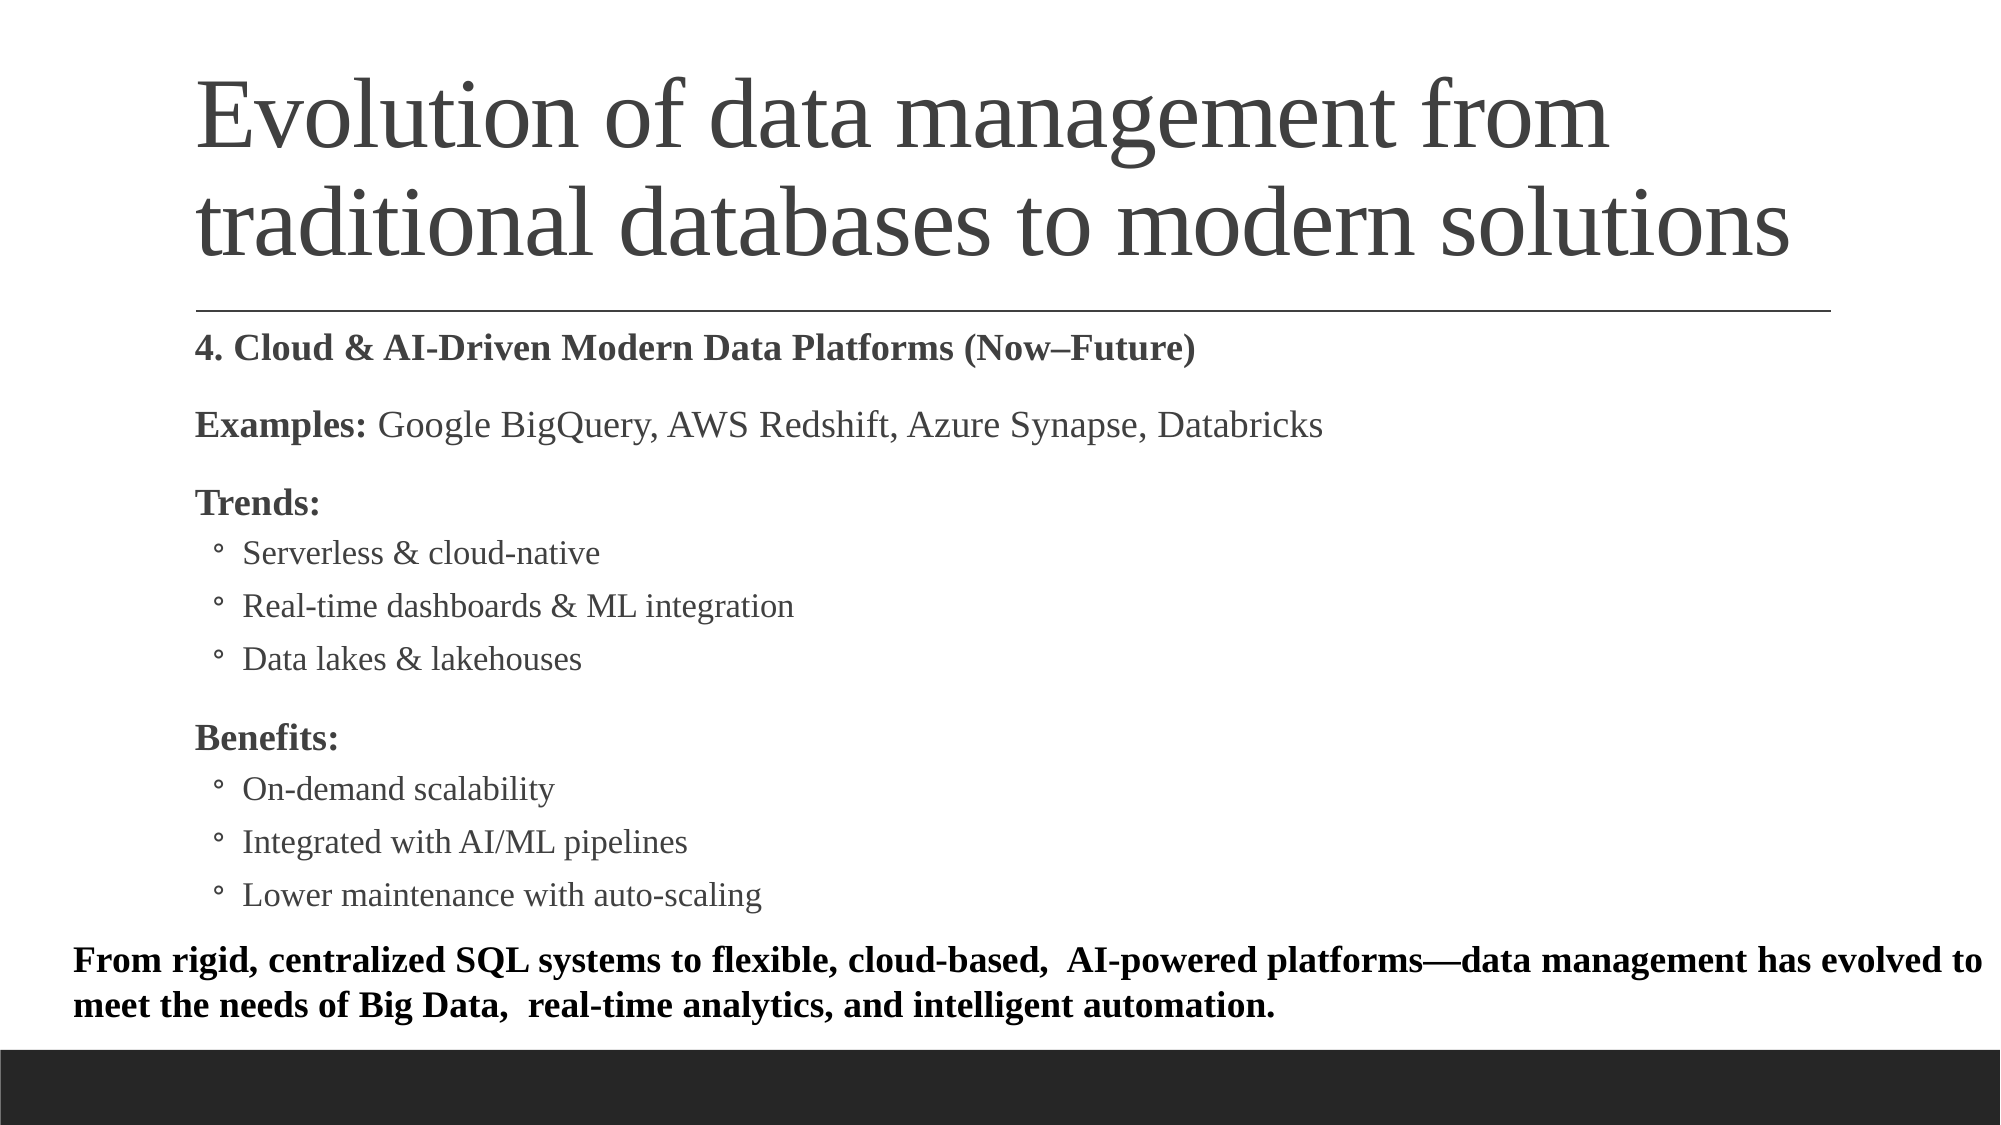

# Evolution of data management from traditional databases to modern solutions
4. Cloud & AI-Driven Modern Data Platforms (Now–Future)
Examples: Google BigQuery, AWS Redshift, Azure Synapse, Databricks
Trends:
Serverless & cloud-native
Real-time dashboards & ML integration
Data lakes & lakehouses
Benefits:
On-demand scalability
Integrated with AI/ML pipelines
Lower maintenance with auto-scaling

From rigid, centralized SQL systems to flexible, cloud-based,  AI-powered platforms—data management has evolved to meet the needs of Big Data,  real-time analytics, and intelligent automation.